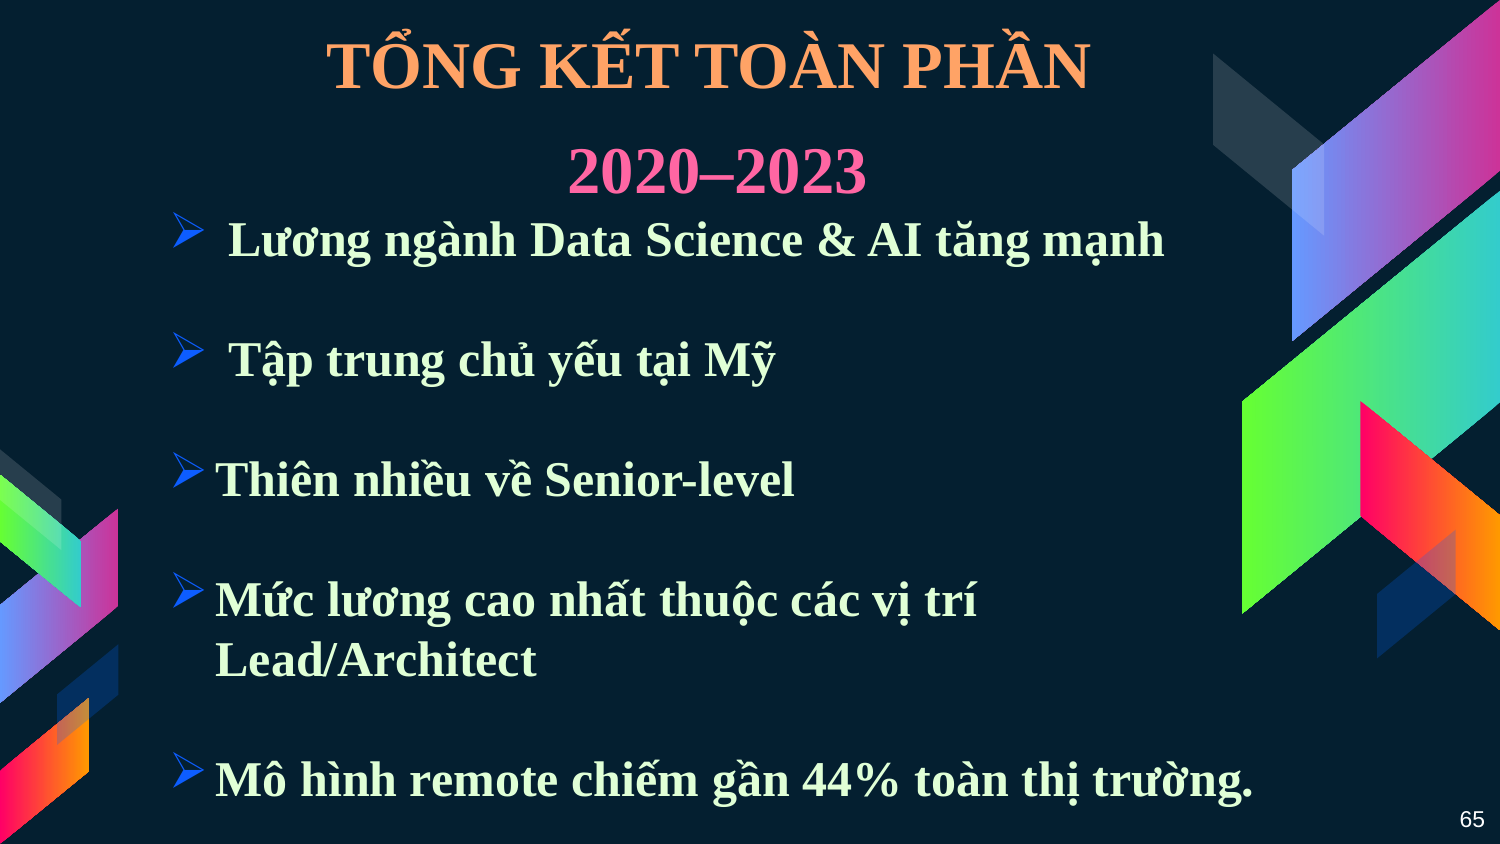

# TỔNG KẾT TOÀN PHẦN
2020–2023
 Lương ngành Data Science & AI tăng mạnh

 Tập trung chủ yếu tại Mỹ

Thiên nhiều về Senior-level

Mức lương cao nhất thuộc các vị trí Lead/Architect

Mô hình remote chiếm gần 44% toàn thị trường.
65